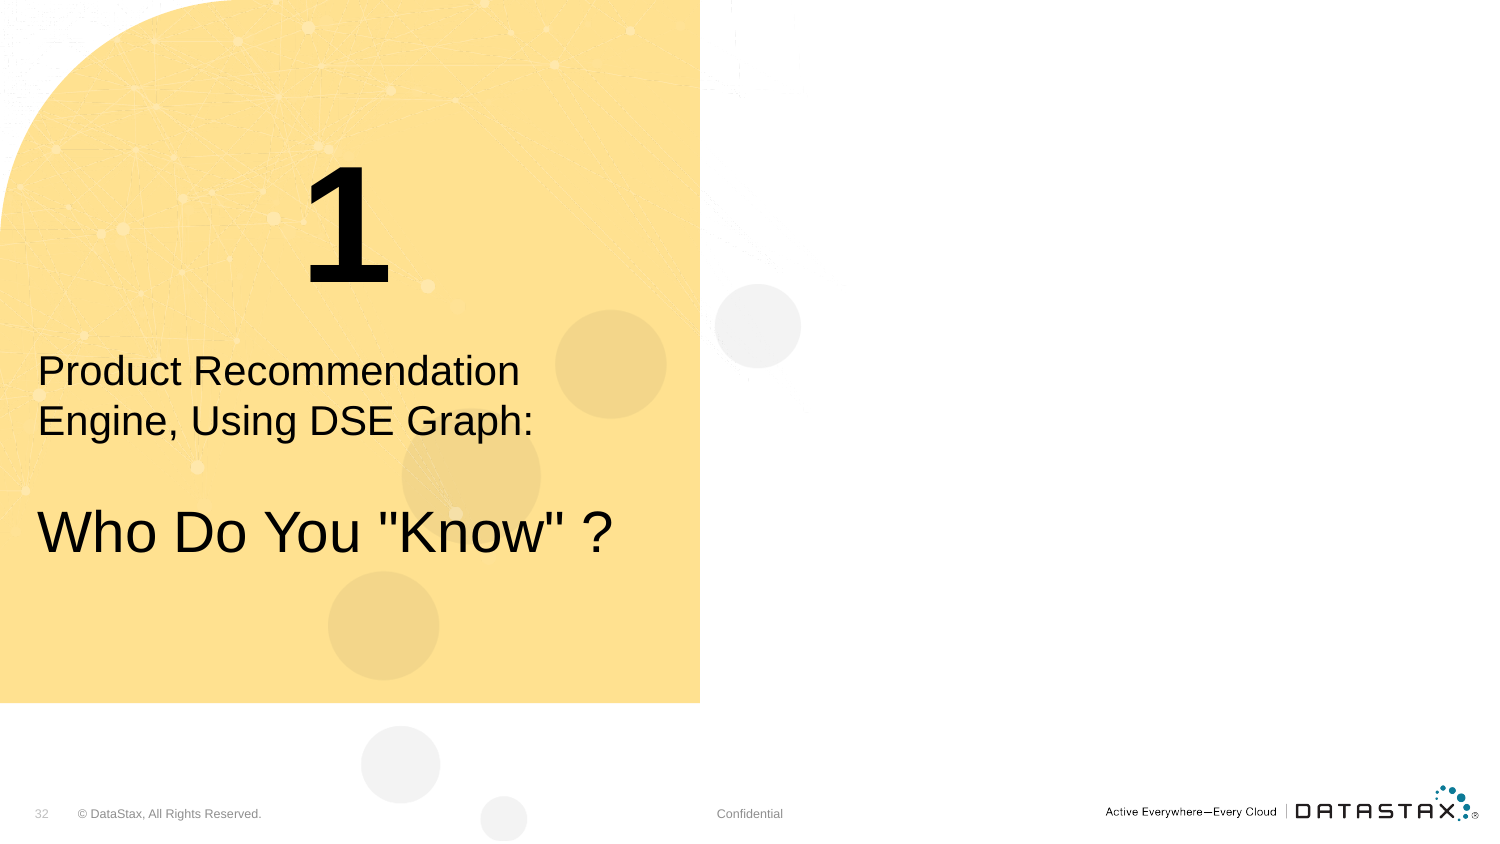

# 1
Product Recommendation
Engine, Using DSE Graph:

Who Do You "Know" ?
Confidential
32
© DataStax, All Rights Reserved.